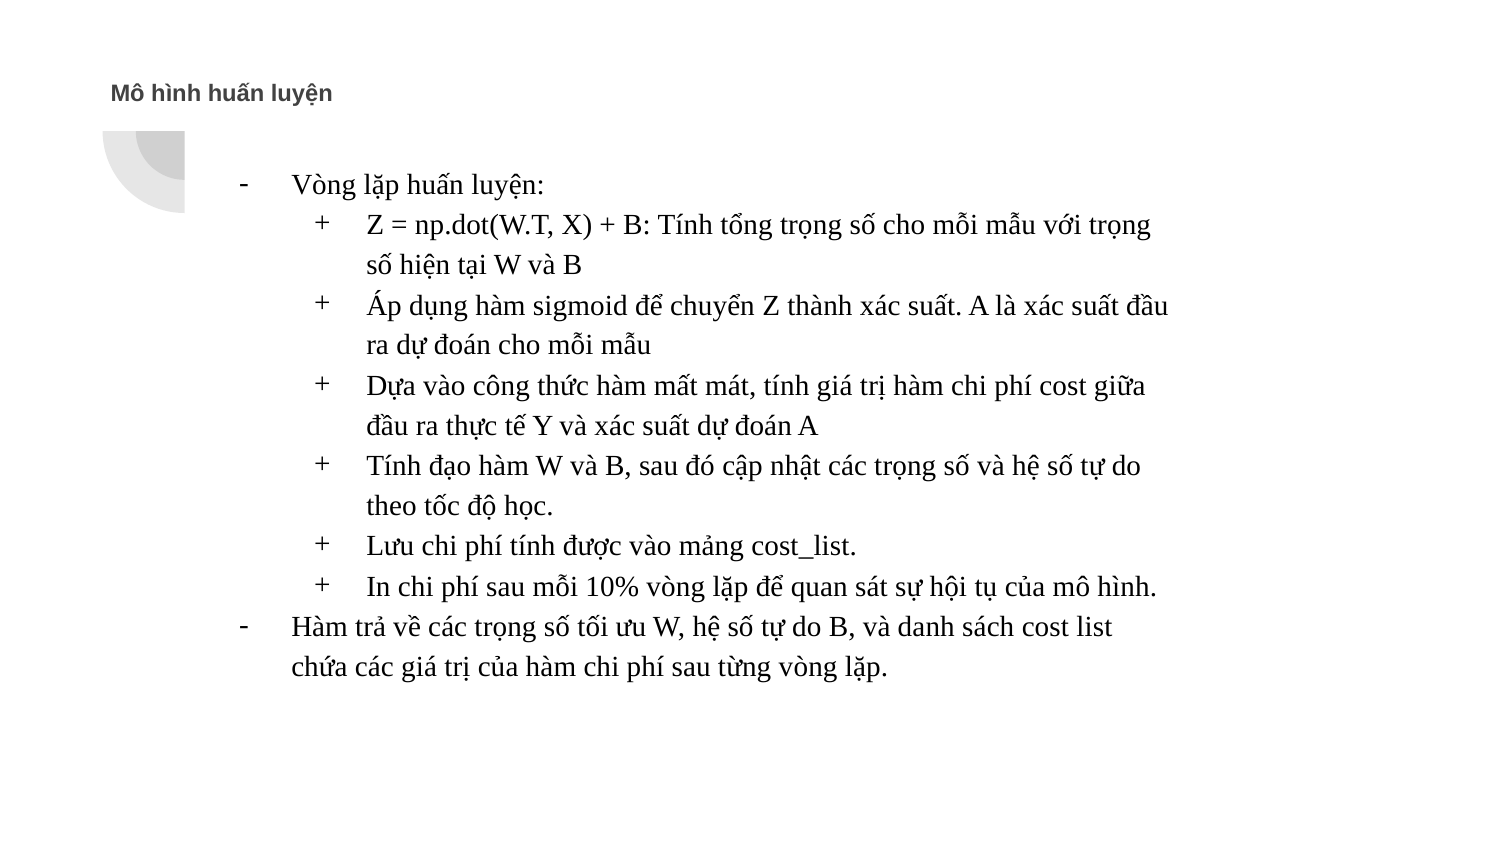

# Mô hình huấn luyện
Vòng lặp huấn luyện:
Z = np.dot(W.T, X) + B: Tính tổng trọng số cho mỗi mẫu với trọng số hiện tại W và B
Áp dụng hàm sigmoid để chuyển Z thành xác suất. A là xác suất đầu ra dự đoán cho mỗi mẫu
Dựa vào công thức hàm mất mát, tính giá trị hàm chi phí cost giữa đầu ra thực tế Y và xác suất dự đoán A
Tính đạo hàm W và B, sau đó cập nhật các trọng số và hệ số tự do theo tốc độ học.
Lưu chi phí tính được vào mảng cost_list.
In chi phí sau mỗi 10% vòng lặp để quan sát sự hội tụ của mô hình.
Hàm trả về các trọng số tối ưu W, hệ số tự do B, và danh sách cost list chứa các giá trị của hàm chi phí sau từng vòng lặp.